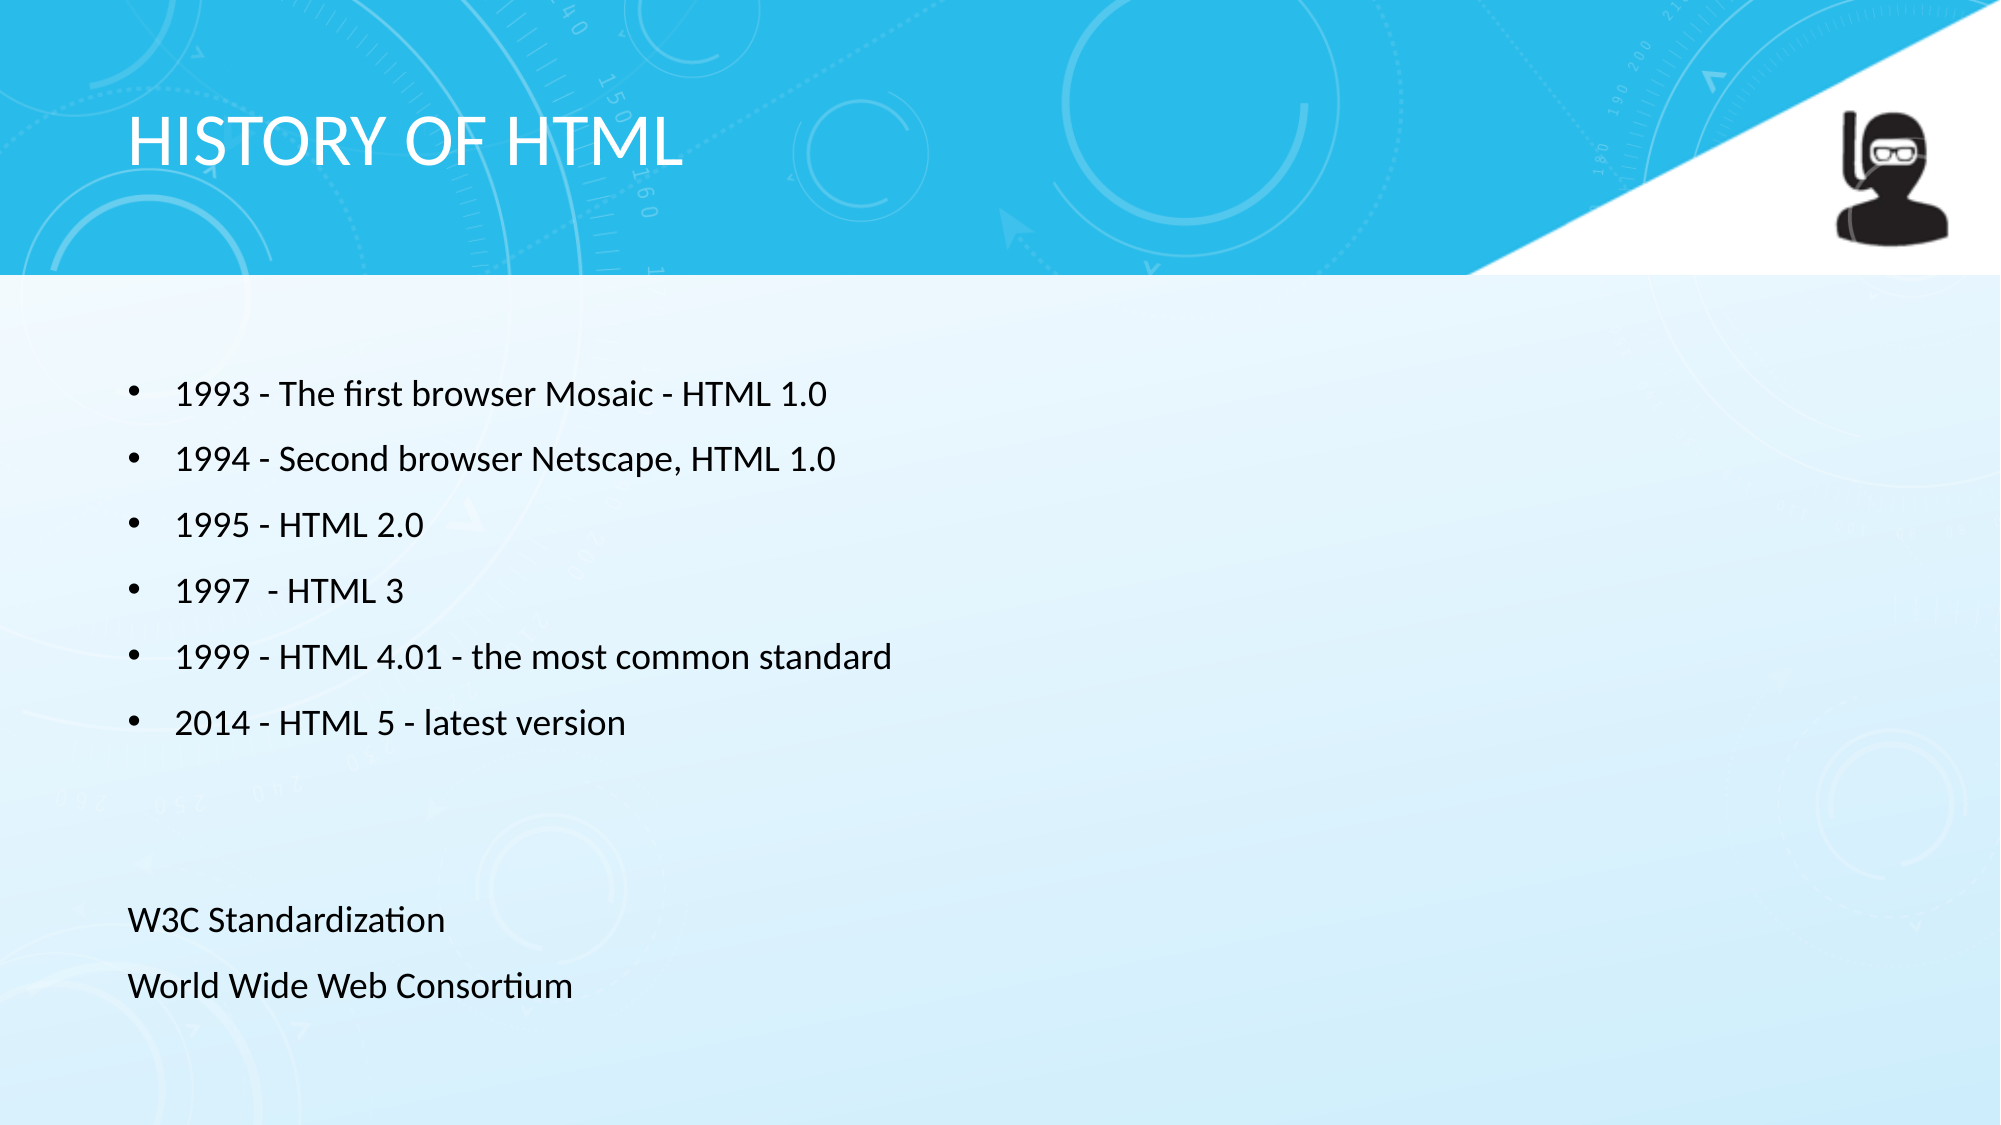

# HISTORY OF HTML

1993 - The first browser Mosaic - HTML 1.0
1994 - Second browser Netscape, HTML 1.0
1995 - HTML 2.0
1997  - HTML 3
1999 - HTML 4.01 - the most common standard
2014 - HTML 5 - latest version

W3C Standardization
World Wide Web Consortium